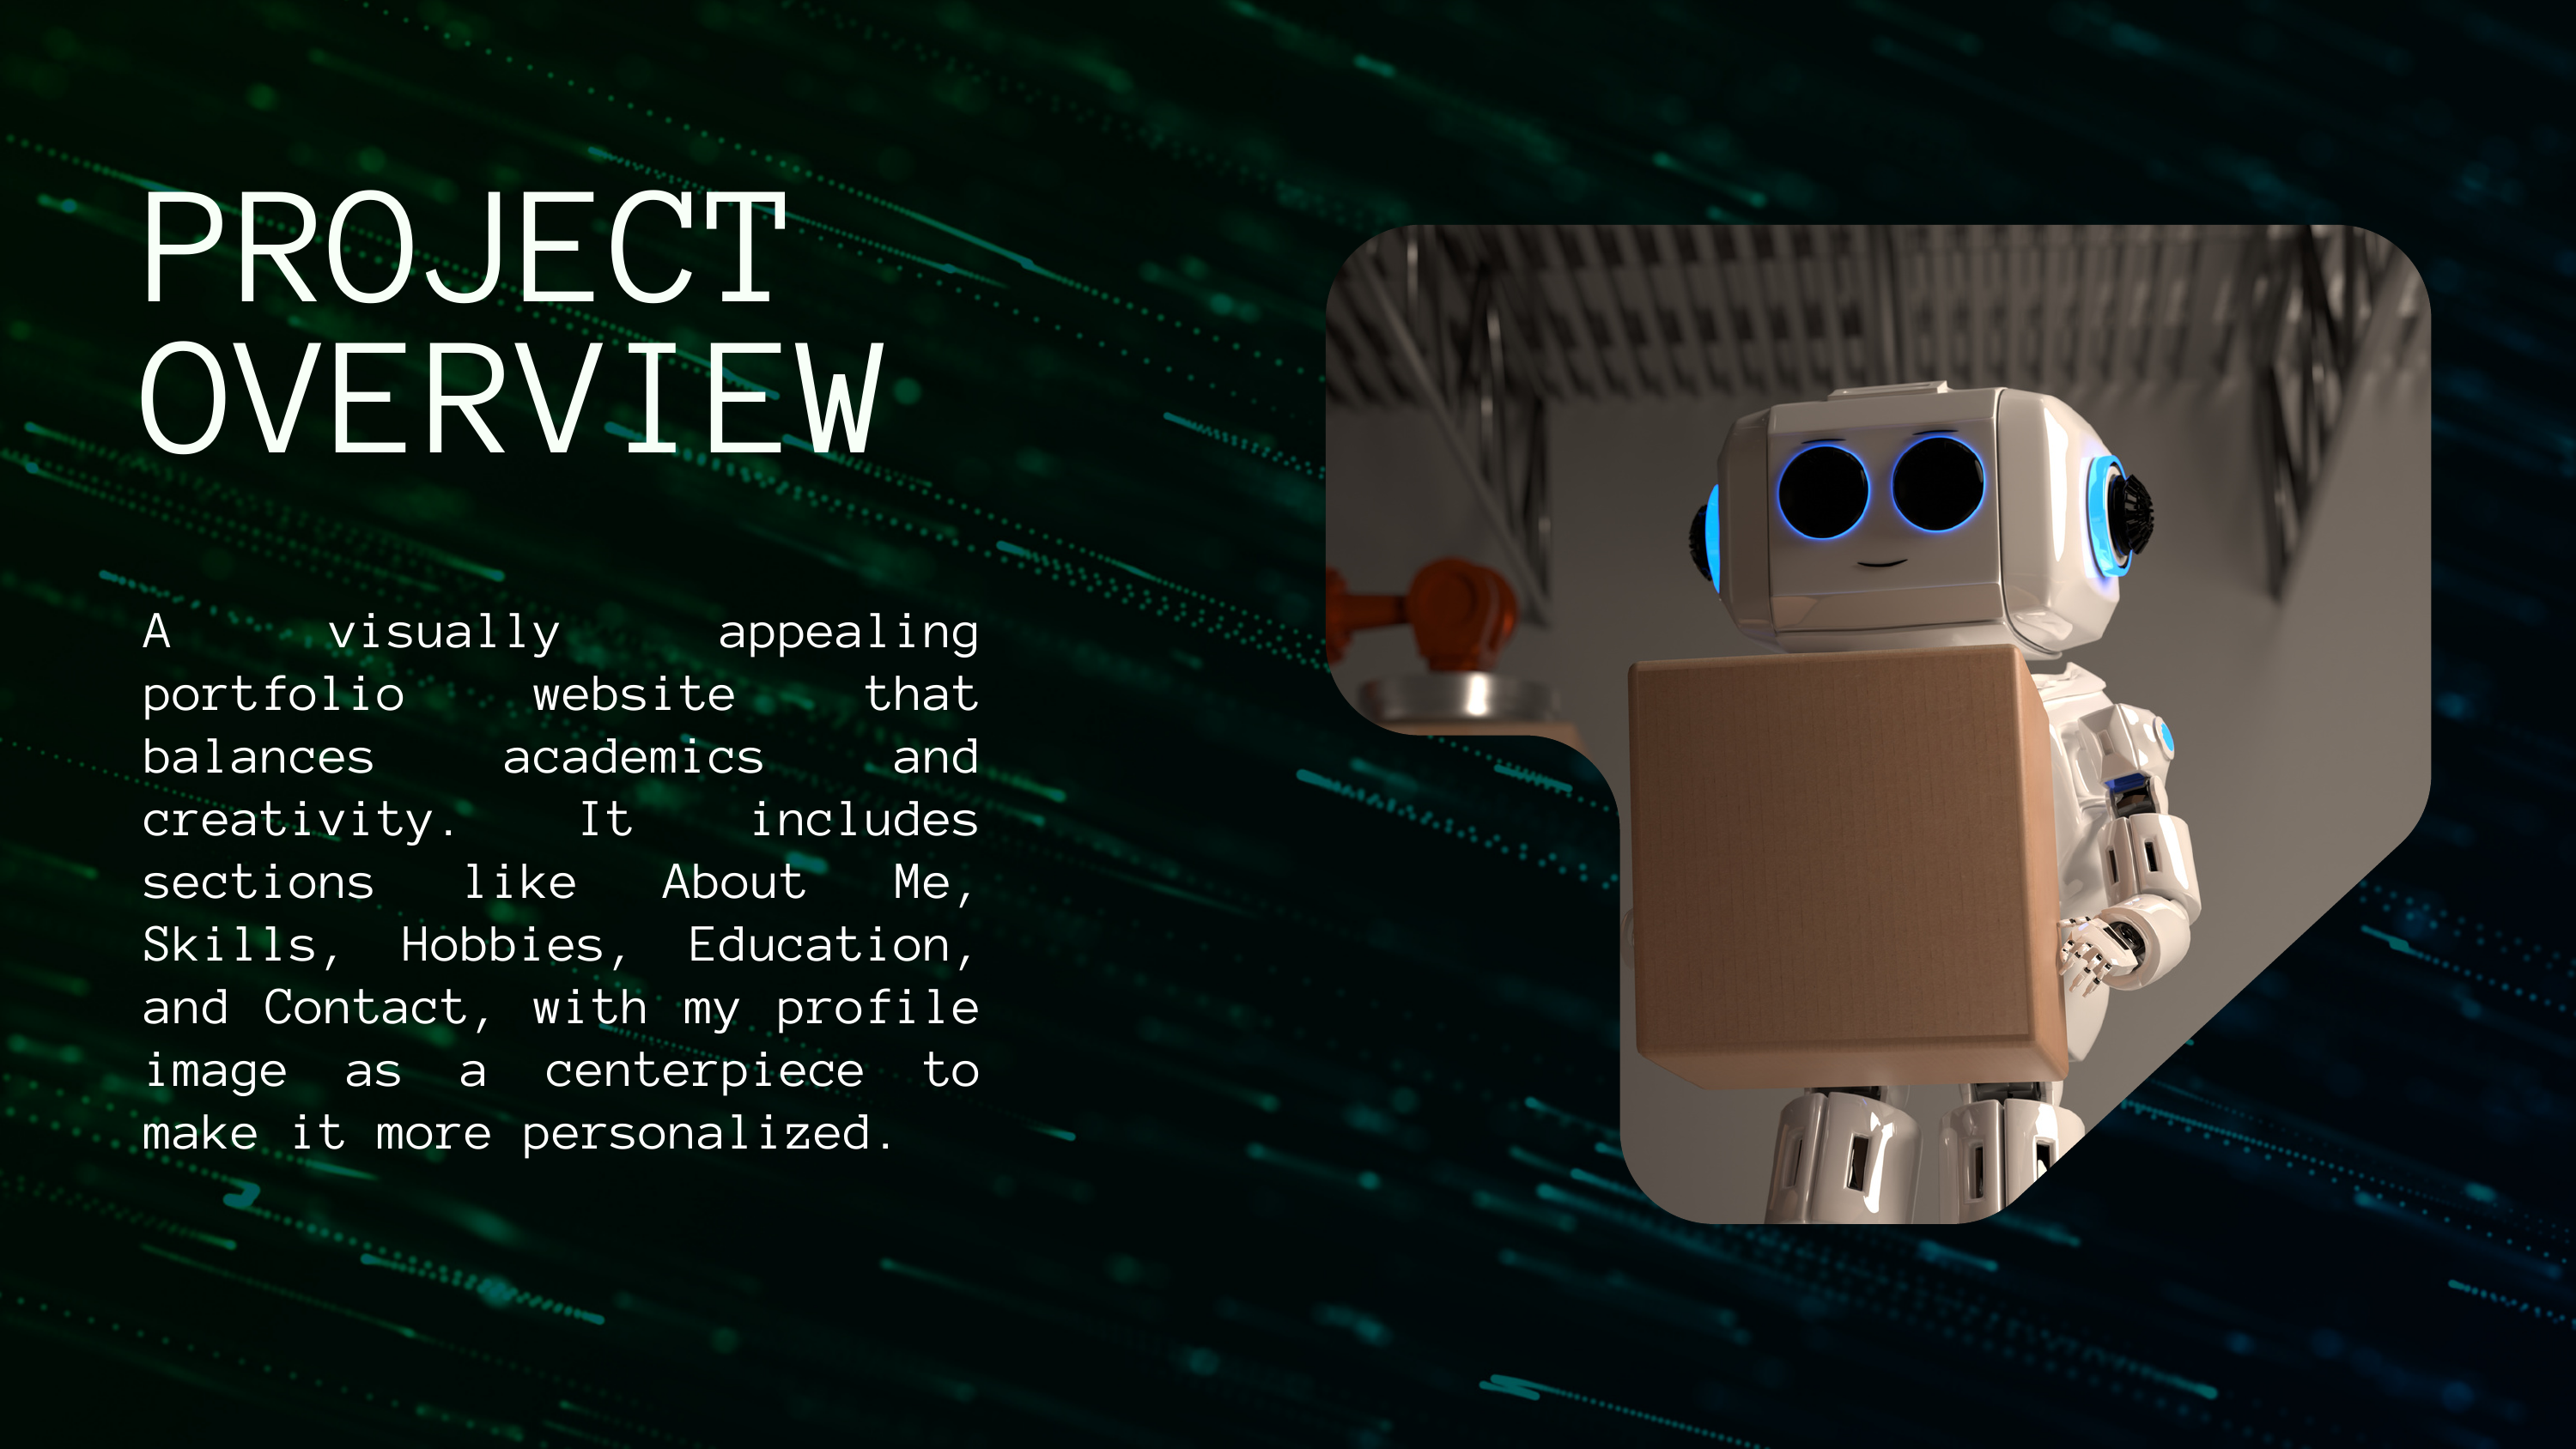

PROJECT OVERVIEW

A visually appealing portfolio website that balances academics and creativity. It includes sections like About Me, Skills, Hobbies, Education, and Contact, with my profile image as a centerpiece to make it more personalized.